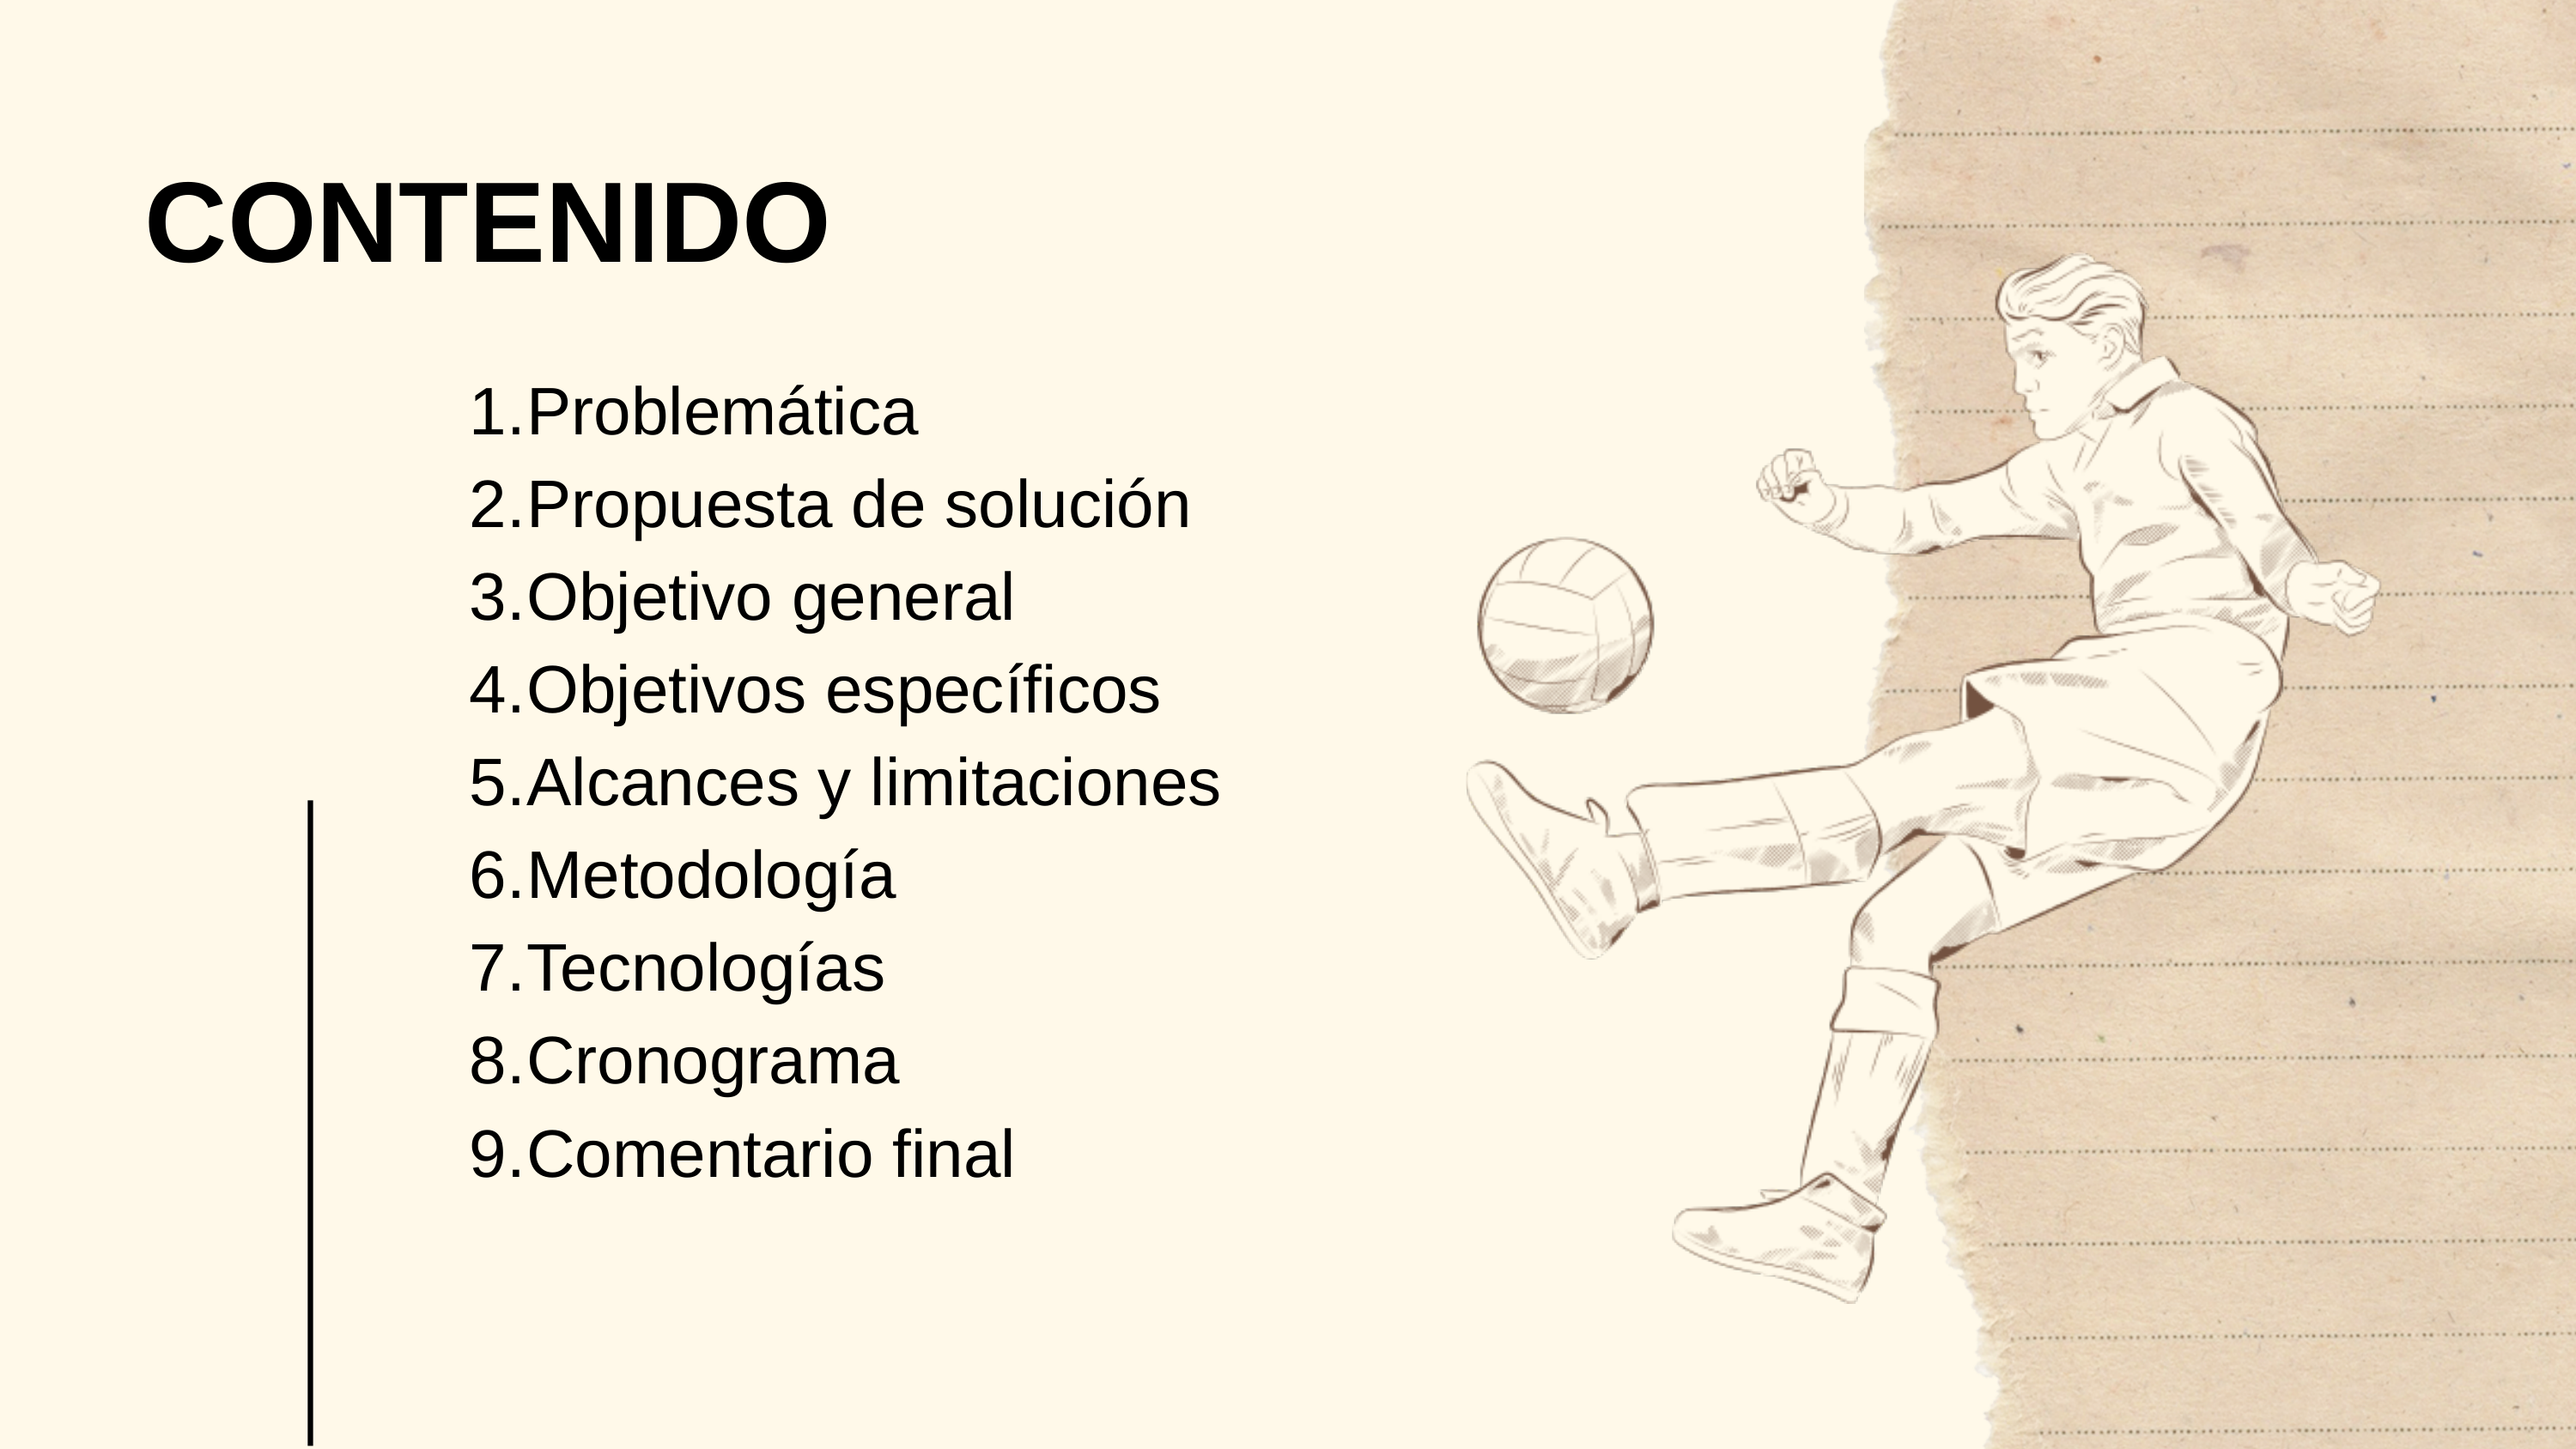

CONTENIDO

Problemática
Propuesta de solución
Objetivo general
Objetivos específicos
Alcances y limitaciones
Metodología
Tecnologías
Cronograma
Comentario final